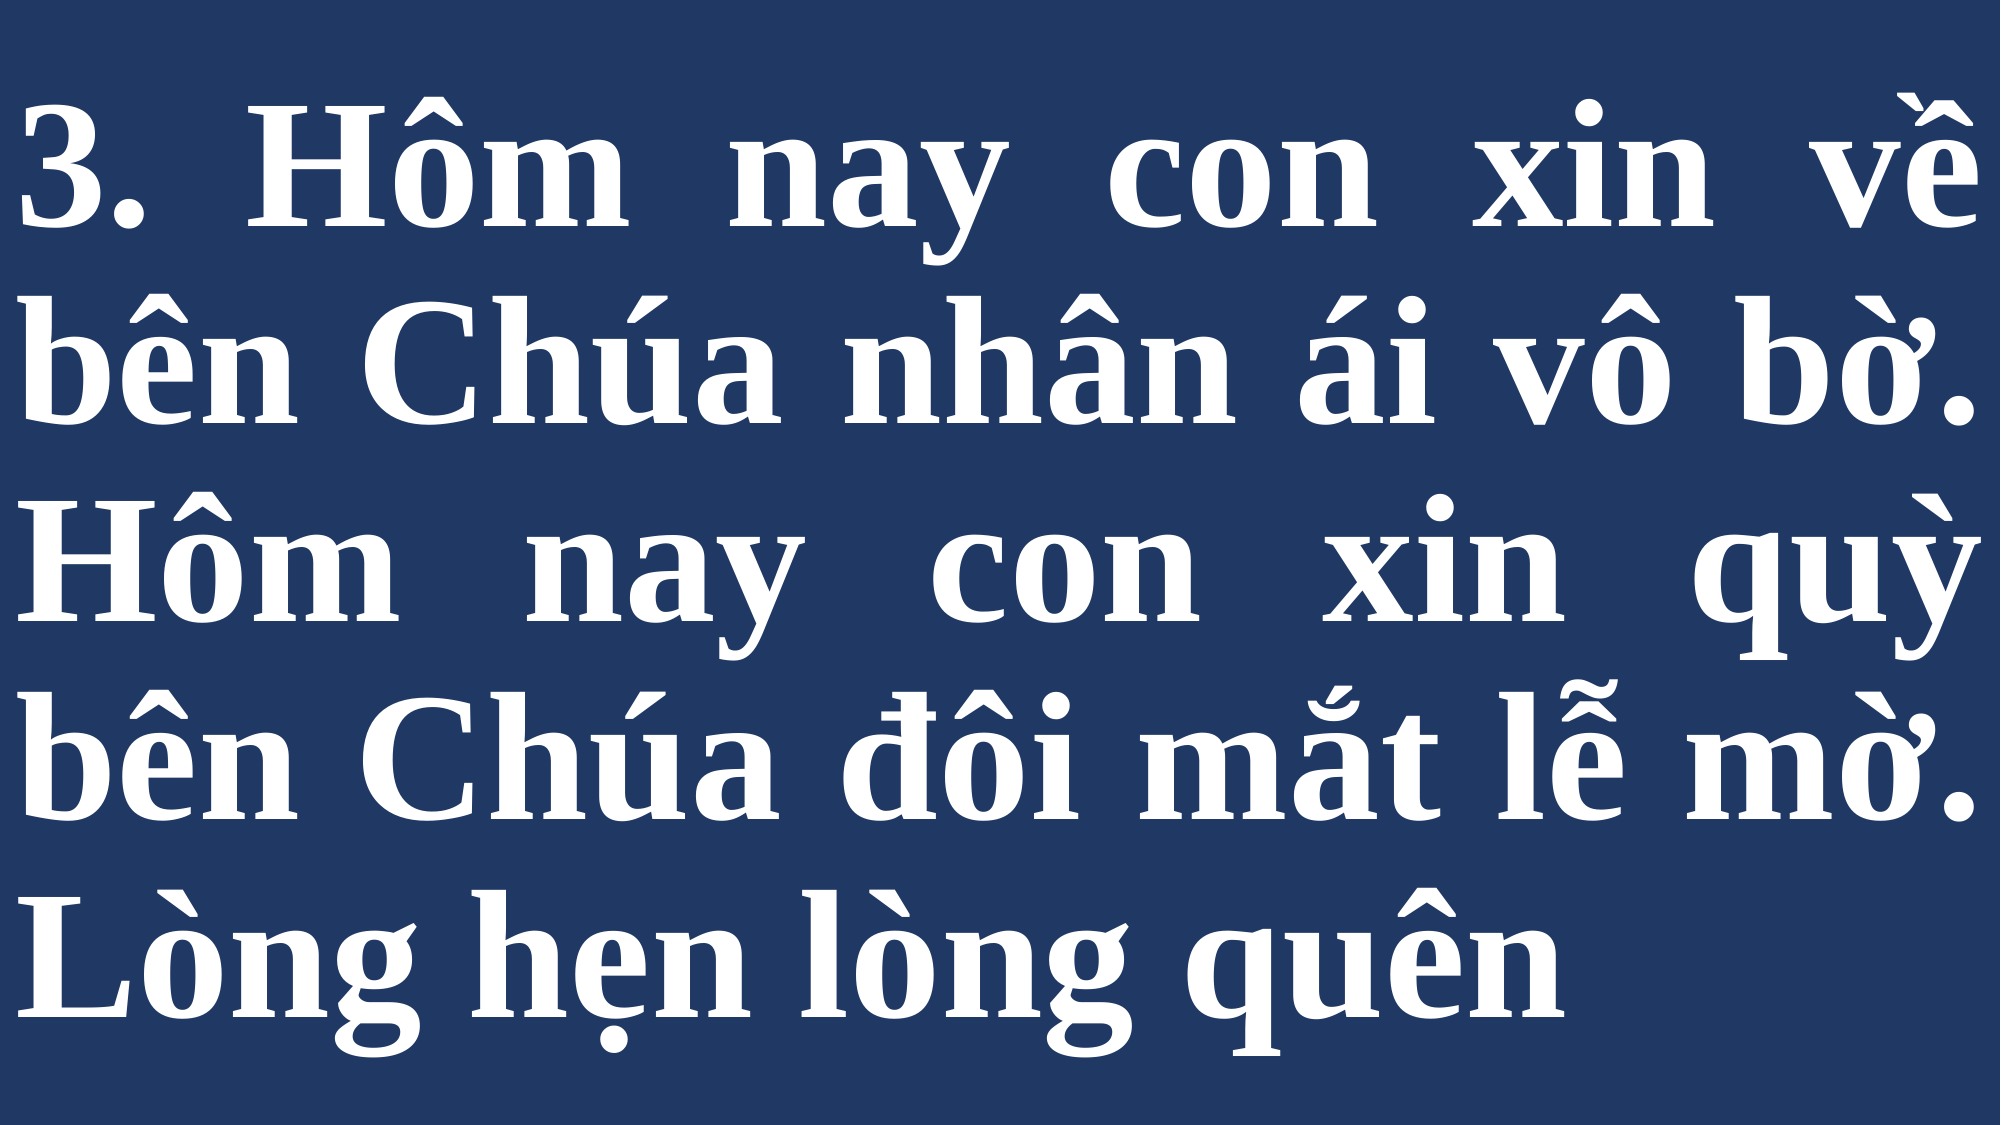

# 3. Hôm nay con xin về bên Chúa nhân ái vô bờ. Hôm nay con xin quỳ bên Chúa đôi mắt lễ mờ. Lòng hẹn lòng quên